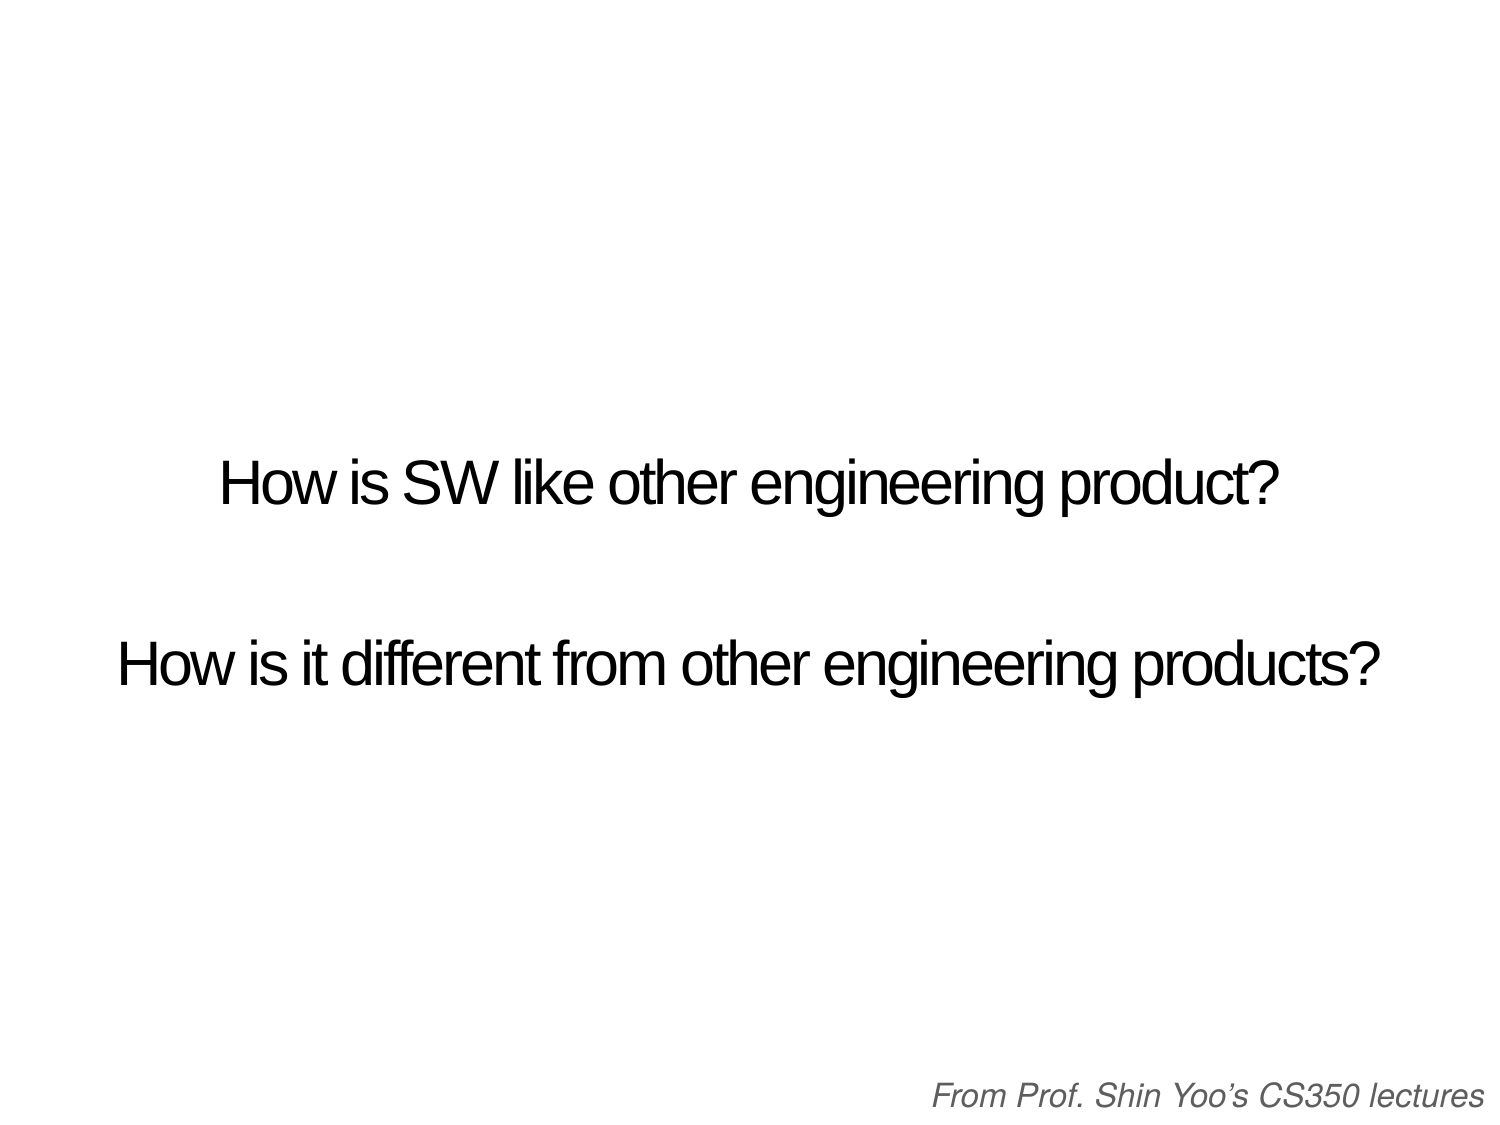

How is SW like other engineering product?
How is it different from other engineering products?
From Prof. Shin Yoo’s CS350 lectures